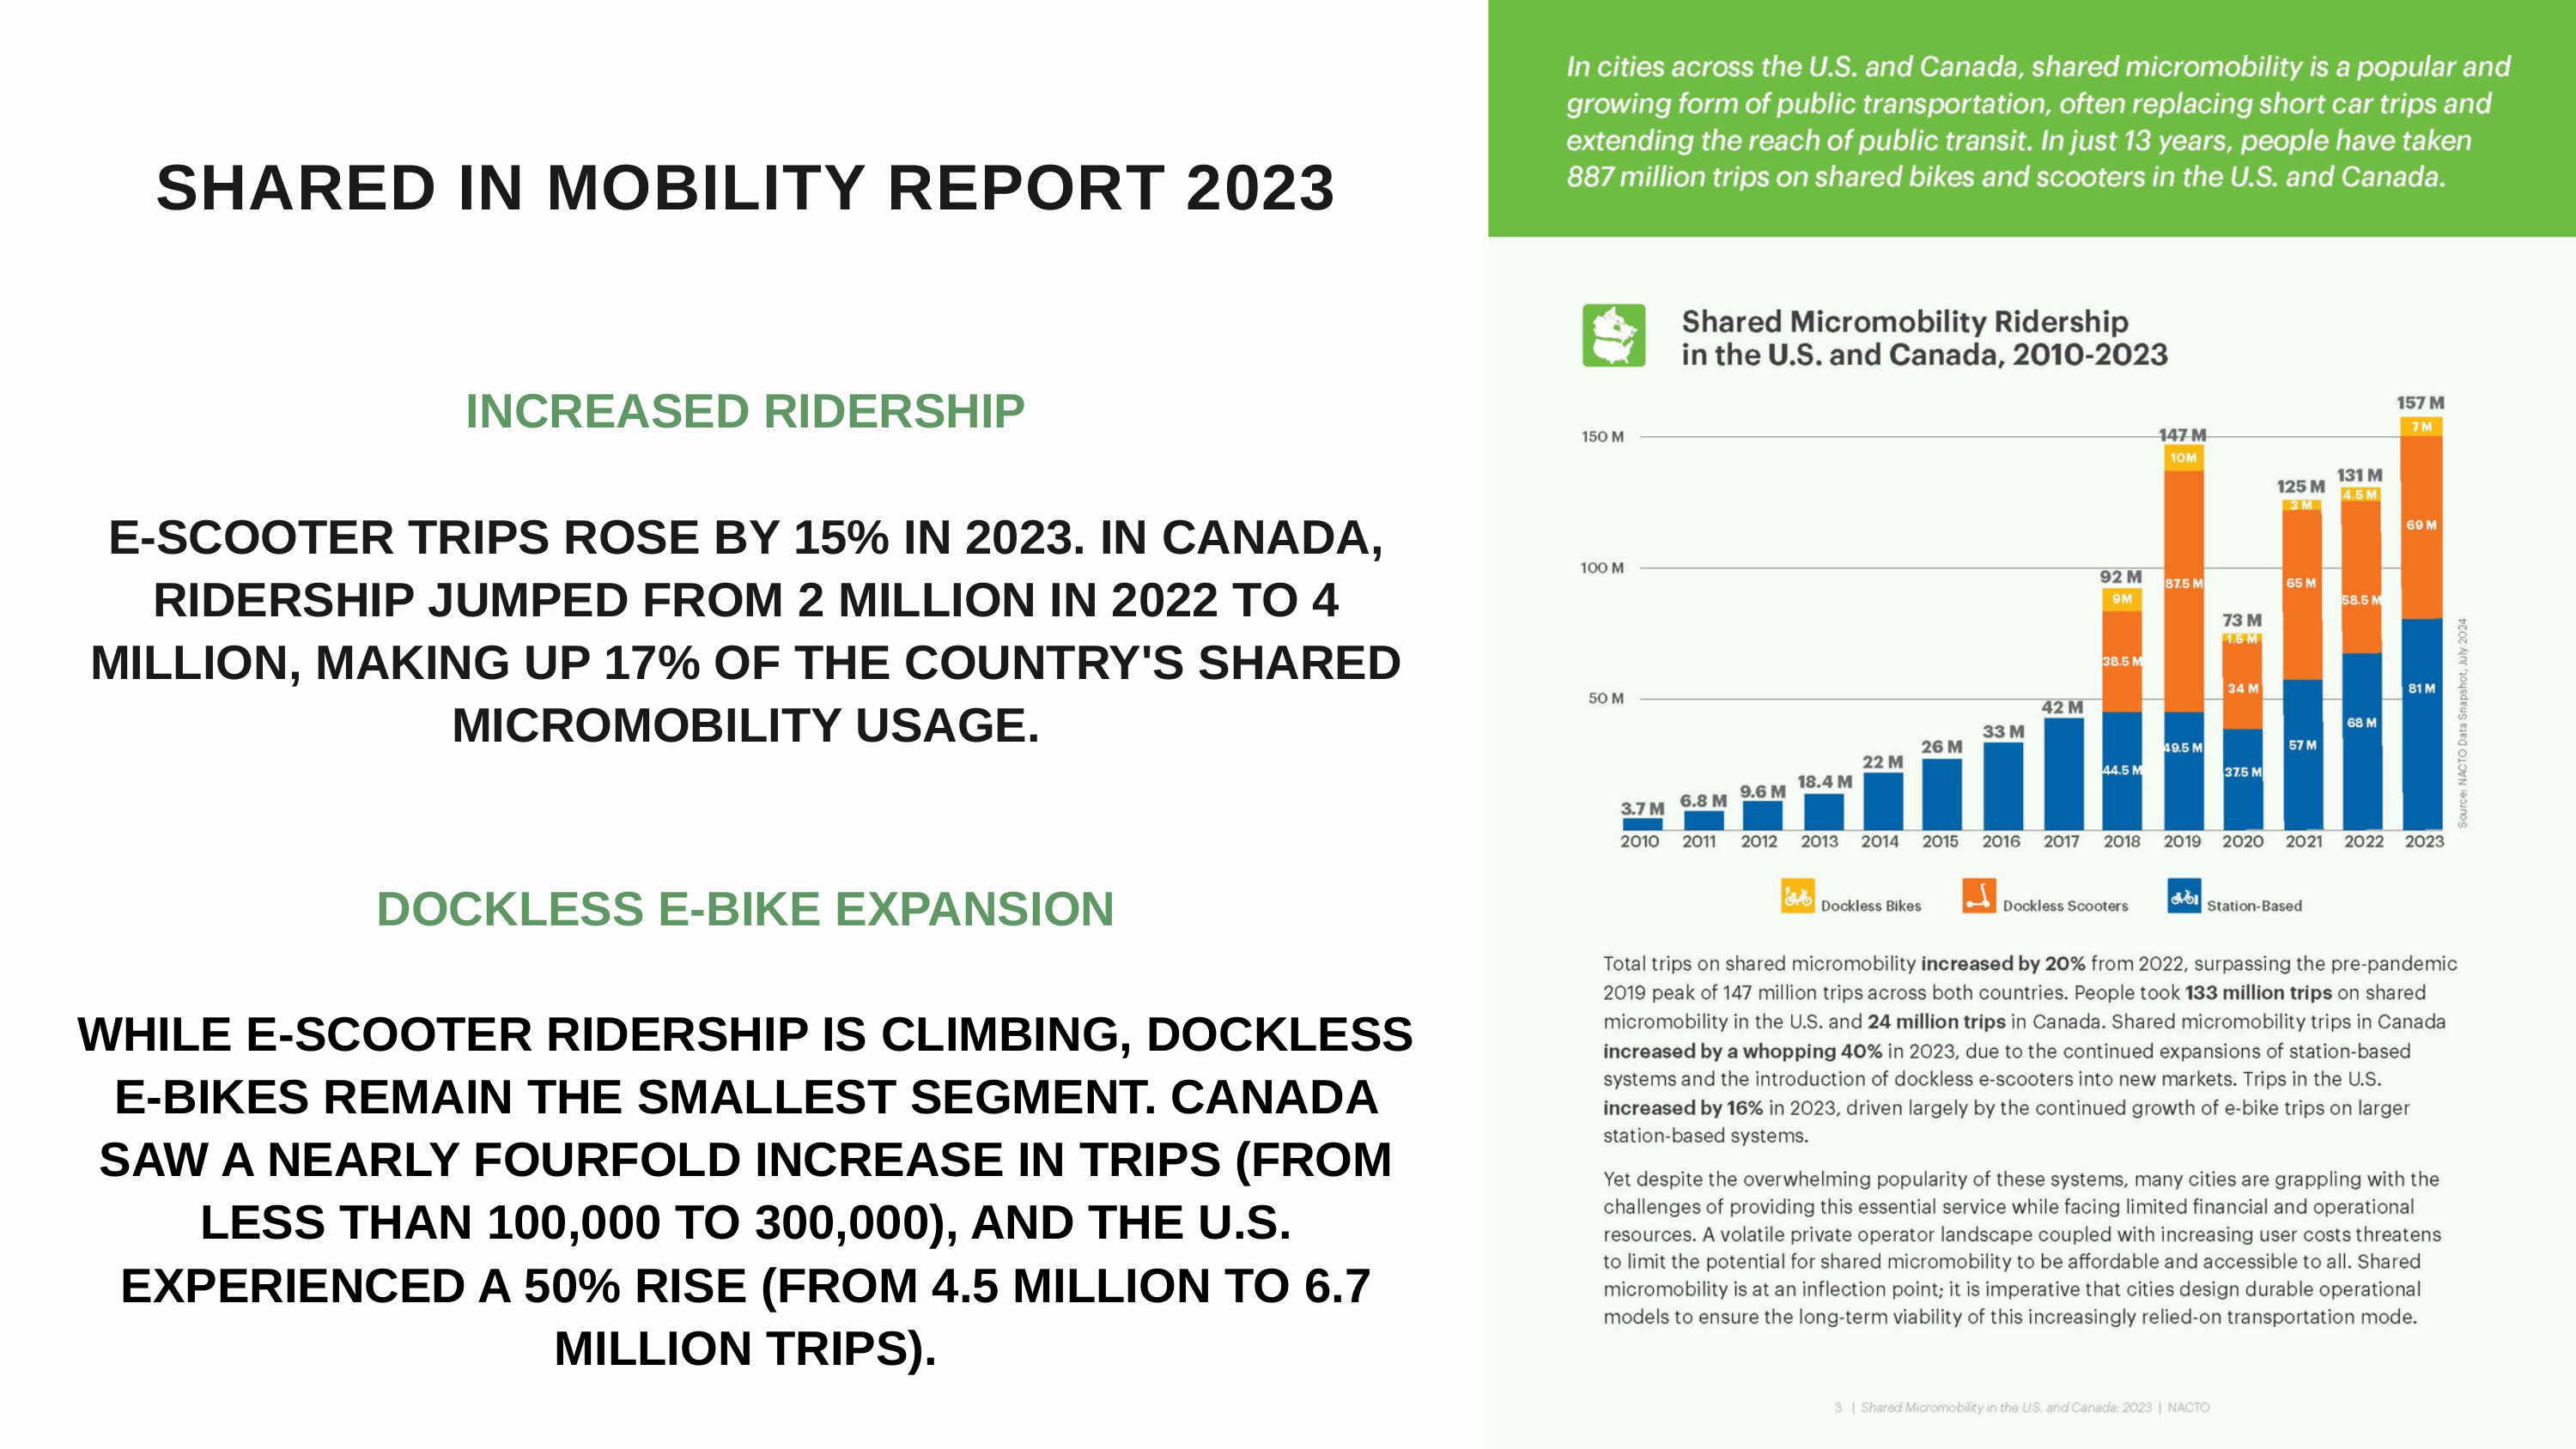

SHARED IN MOBILITY REPORT 2023
INCREASED RIDERSHIP

E-SCOOTER TRIPS ROSE BY 15% IN 2023. IN CANADA, RIDERSHIP JUMPED FROM 2 MILLION IN 2022 TO 4 MILLION, MAKING UP 17% OF THE COUNTRY'S SHARED MICROMOBILITY USAGE.
DOCKLESS E-BIKE EXPANSION

WHILE E-SCOOTER RIDERSHIP IS CLIMBING, DOCKLESS E-BIKES REMAIN THE SMALLEST SEGMENT. CANADA SAW A NEARLY FOURFOLD INCREASE IN TRIPS (FROM LESS THAN 100,000 TO 300,000), AND THE U.S. EXPERIENCED A 50% RISE (FROM 4.5 MILLION TO 6.7 MILLION TRIPS).